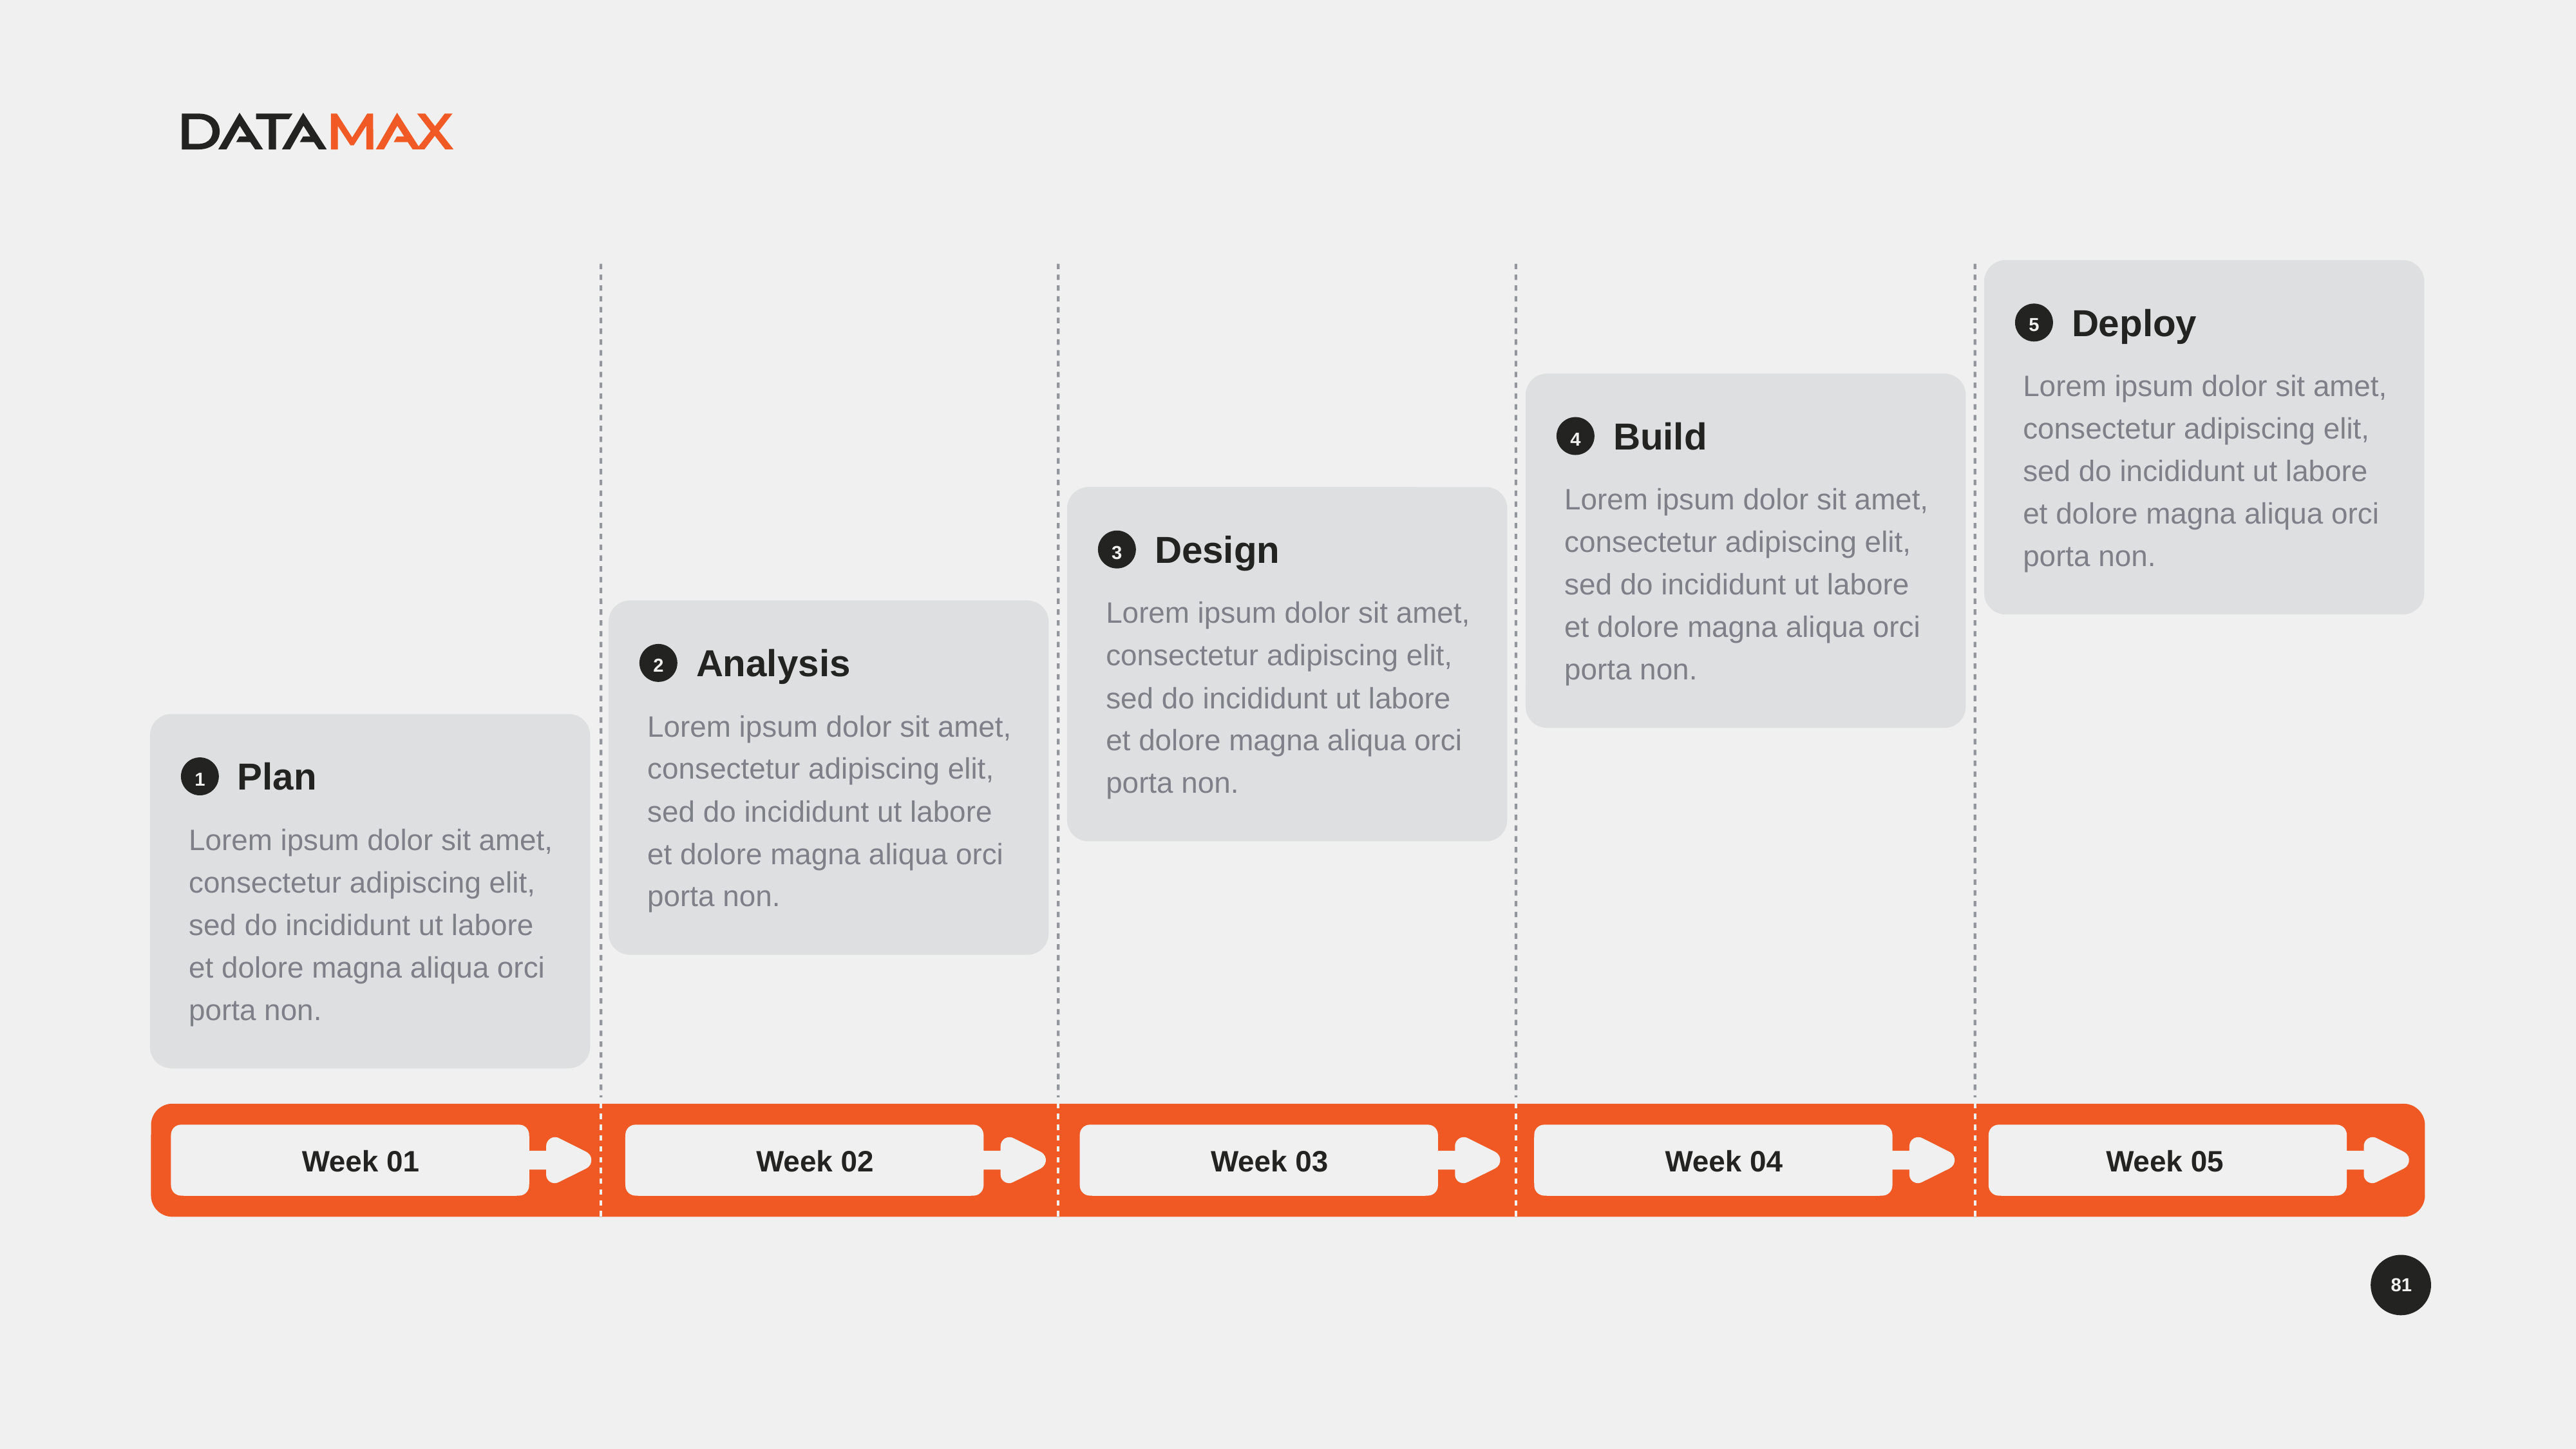

Deploy
5

Lorem ipsum dolor sit amet, consectetur adipiscing elit, sed do incididunt ut labore et dolore magna aliqua orci porta non.

Build

4
Lorem ipsum dolor sit amet, consectetur adipiscing elit, sed do incididunt ut labore et dolore magna aliqua orci porta non.

Design

3
Lorem ipsum dolor sit amet, consectetur adipiscing elit, sed do incididunt ut labore et dolore magna aliqua orci porta non.

Analysis
2

Lorem ipsum dolor sit amet, consectetur adipiscing elit, sed do incididunt ut labore et dolore magna aliqua orci porta non.

Plan

1
Lorem ipsum dolor sit amet, consectetur adipiscing elit, sed do incididunt ut labore et dolore magna aliqua orci porta non.

Week 01
Week 02
Week 03
Week 04
Week 05
81